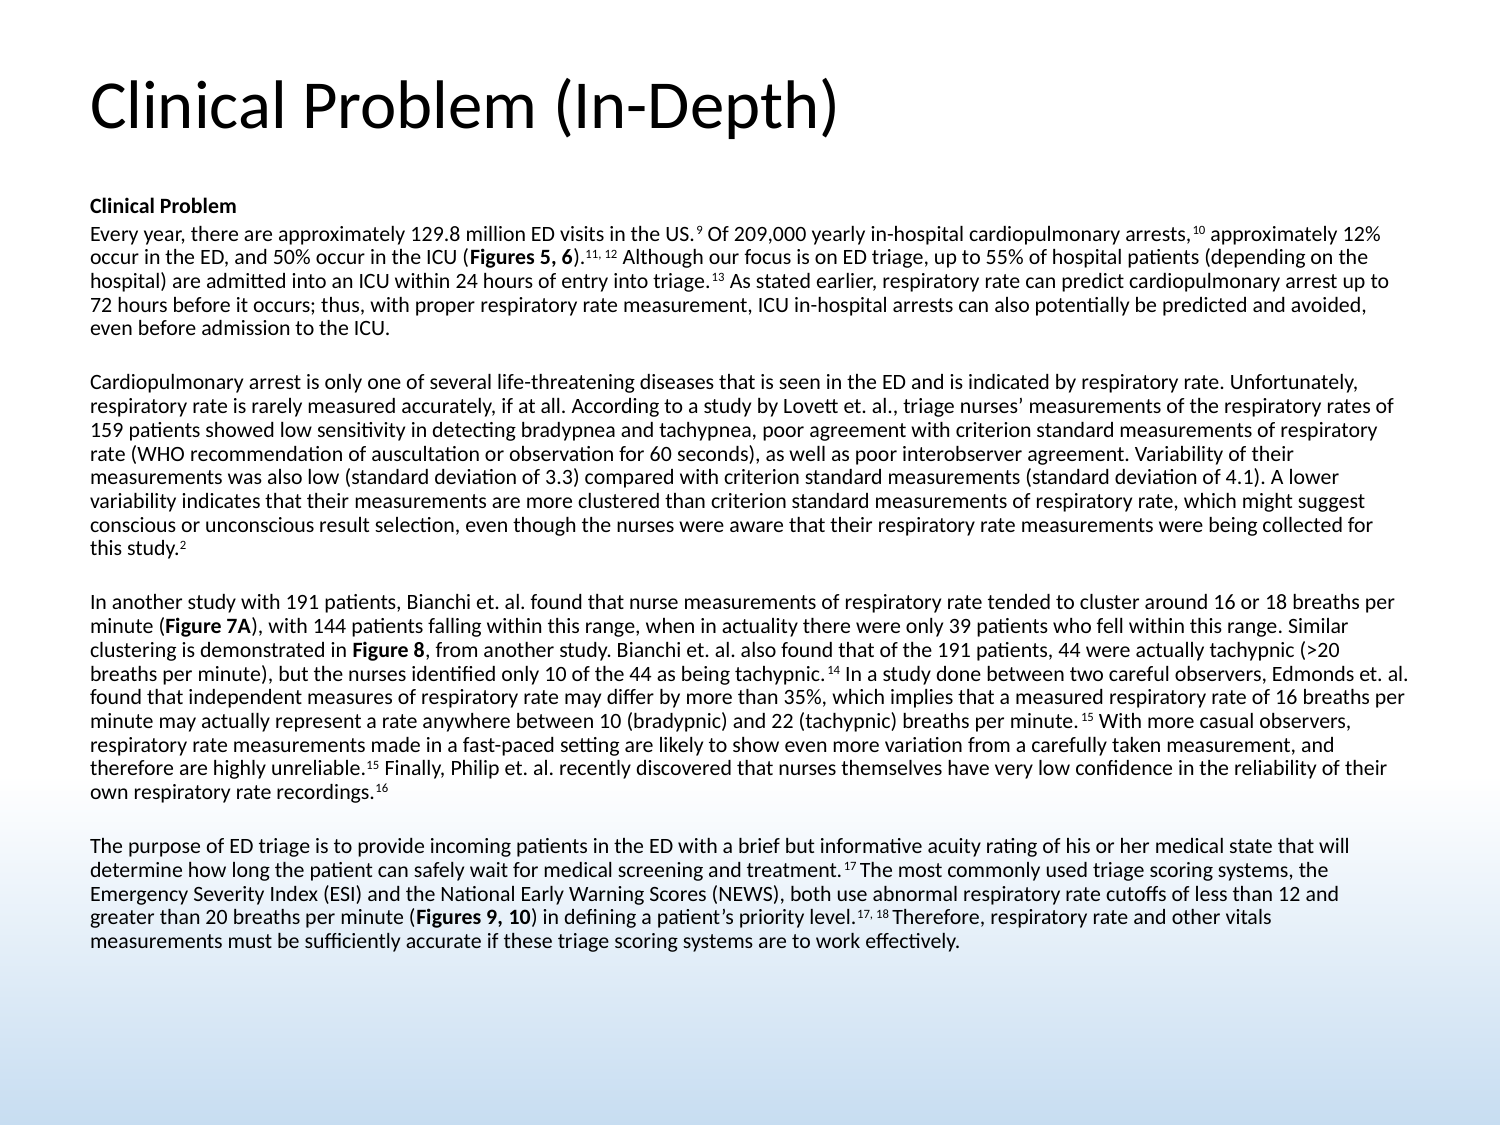

# Clinical Problem (In-Depth)
Clinical Problem
Every year, there are approximately 129.8 million ED visits in the US.9 Of 209,000 yearly in-hospital cardiopulmonary arrests,10 approximately 12% occur in the ED, and 50% occur in the ICU (Figures 5, 6).11, 12 Although our focus is on ED triage, up to 55% of hospital patients (depending on the hospital) are admitted into an ICU within 24 hours of entry into triage.13 As stated earlier, respiratory rate can predict cardiopulmonary arrest up to 72 hours before it occurs; thus, with proper respiratory rate measurement, ICU in-hospital arrests can also potentially be predicted and avoided, even before admission to the ICU.

Cardiopulmonary arrest is only one of several life-threatening diseases that is seen in the ED and is indicated by respiratory rate. Unfortunately, respiratory rate is rarely measured accurately, if at all. According to a study by Lovett et. al., triage nurses’ measurements of the respiratory rates of 159 patients showed low sensitivity in detecting bradypnea and tachypnea, poor agreement with criterion standard measurements of respiratory rate (WHO recommendation of auscultation or observation for 60 seconds), as well as poor interobserver agreement. Variability of their measurements was also low (standard deviation of 3.3) compared with criterion standard measurements (standard deviation of 4.1). A lower variability indicates that their measurements are more clustered than criterion standard measurements of respiratory rate, which might suggest conscious or unconscious result selection, even though the nurses were aware that their respiratory rate measurements were being collected for this study.2

In another study with 191 patients, Bianchi et. al. found that nurse measurements of respiratory rate tended to cluster around 16 or 18 breaths per minute (Figure 7A), with 144 patients falling within this range, when in actuality there were only 39 patients who fell within this range. Similar clustering is demonstrated in Figure 8, from another study. Bianchi et. al. also found that of the 191 patients, 44 were actually tachypnic (>20 breaths per minute), but the nurses identified only 10 of the 44 as being tachypnic.14 In a study done between two careful observers, Edmonds et. al. found that independent measures of respiratory rate may differ by more than 35%, which implies that a measured respiratory rate of 16 breaths per minute may actually represent a rate anywhere between 10 (bradypnic) and 22 (tachypnic) breaths per minute.15 With more casual observers, respiratory rate measurements made in a fast-paced setting are likely to show even more variation from a carefully taken measurement, and therefore are highly unreliable.15 Finally, Philip et. al. recently discovered that nurses themselves have very low confidence in the reliability of their own respiratory rate recordings.16

The purpose of ED triage is to provide incoming patients in the ED with a brief but informative acuity rating of his or her medical state that will determine how long the patient can safely wait for medical screening and treatment.17 The most commonly used triage scoring systems, the Emergency Severity Index (ESI) and the National Early Warning Scores (NEWS), both use abnormal respiratory rate cutoffs of less than 12 and greater than 20 breaths per minute (Figures 9, 10) in defining a patient’s priority level.17, 18 Therefore, respiratory rate and other vitals measurements must be sufficiently accurate if these triage scoring systems are to work effectively.